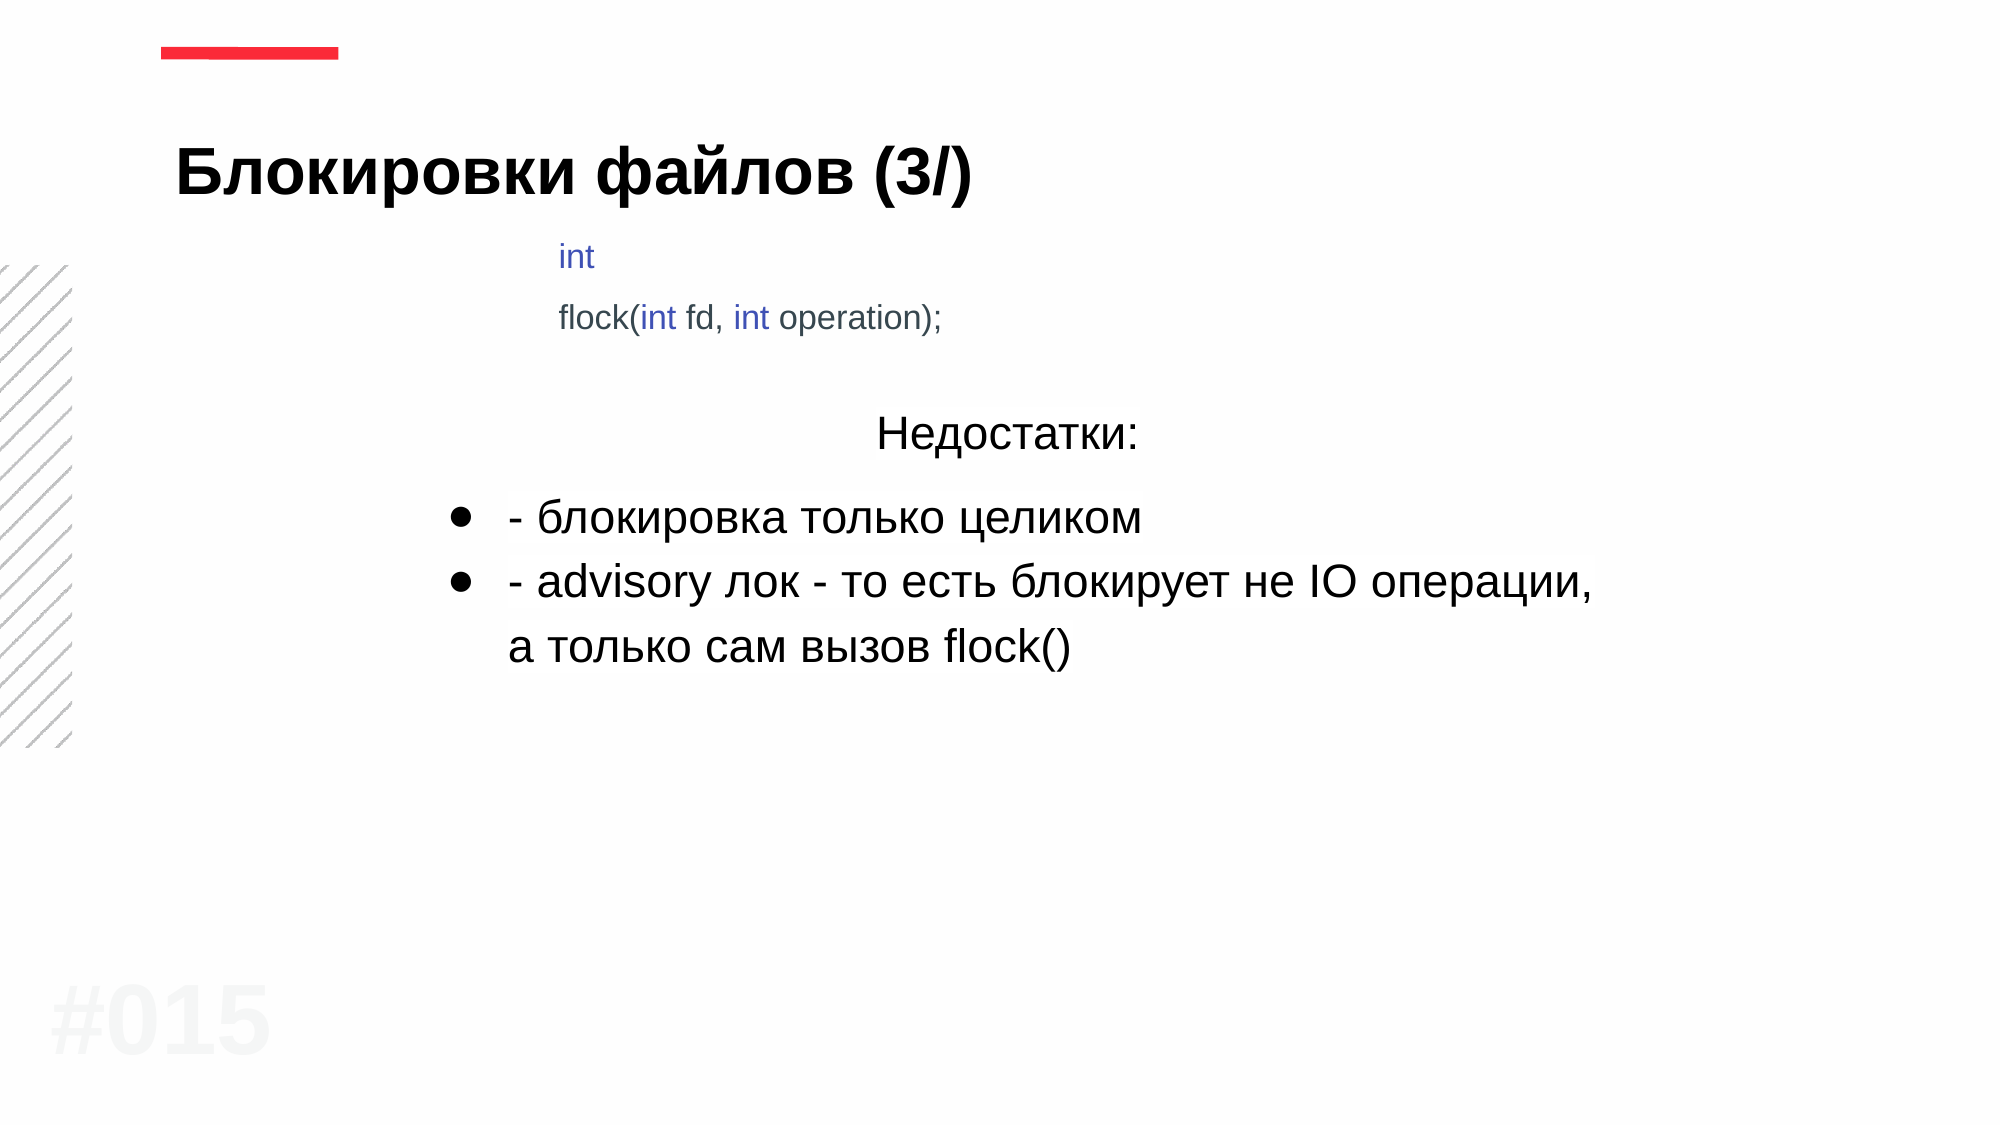

Блокировки файлов (3/)
int
flock(int fd, int operation);
Недостатки:
- блокировка только целиком
- advisory лок - то есть блокирует не IO операции, а только сам вызов flock()
#015